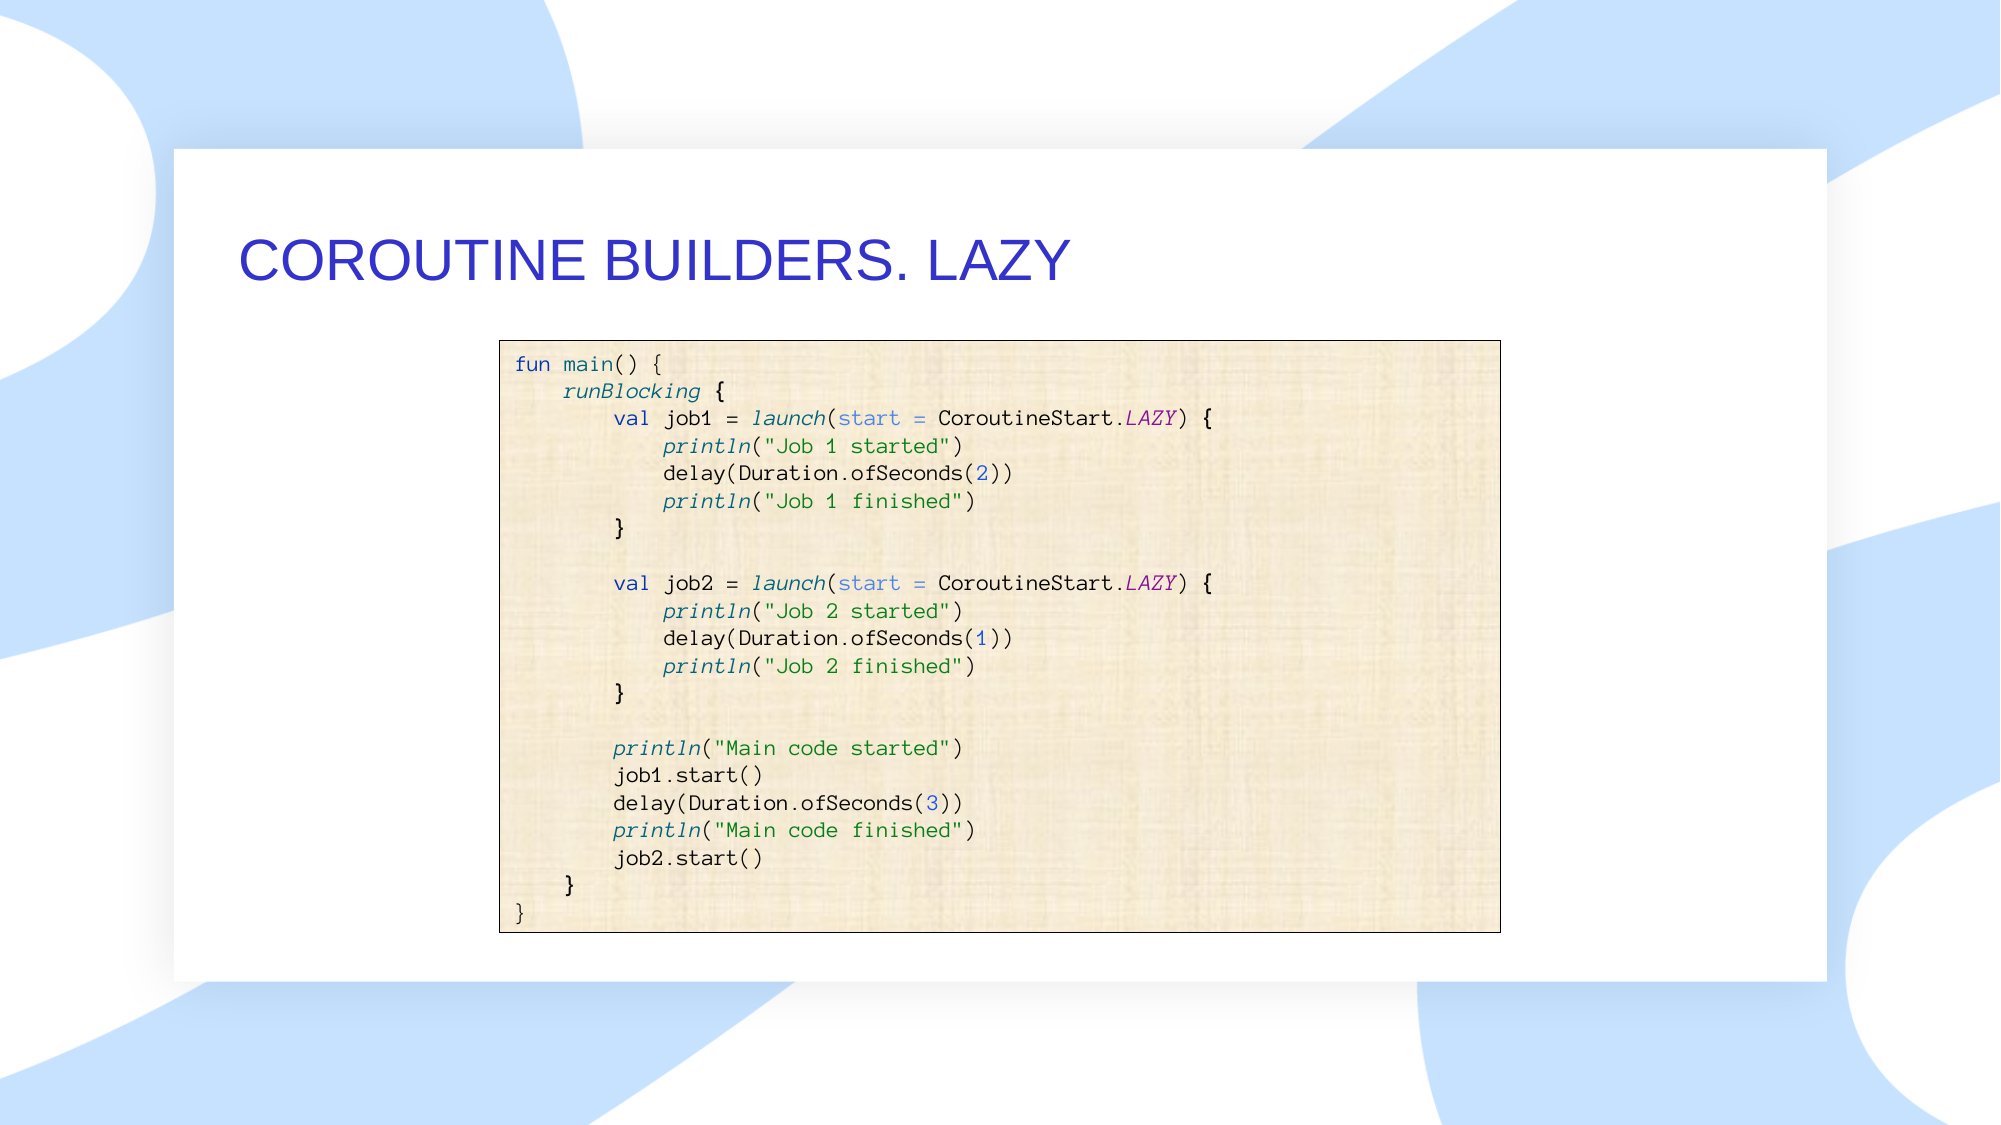

# COROUTINE BUILDERS. LAZY
fun main() {
    runBlocking {
        val job1 = launch(start = CoroutineStart.LAZY) {
            println("Job 1 started")
            delay(Duration.ofSeconds(2))
            println("Job 1 finished")
        }
        val job2 = launch(start = CoroutineStart.LAZY) {
            println("Job 2 started")
            delay(Duration.ofSeconds(1))
            println("Job 2 finished")
        }
        println("Main code started")
        job1.start()
        delay(Duration.ofSeconds(3))
        println("Main code finished")
        job2.start()
    }
}